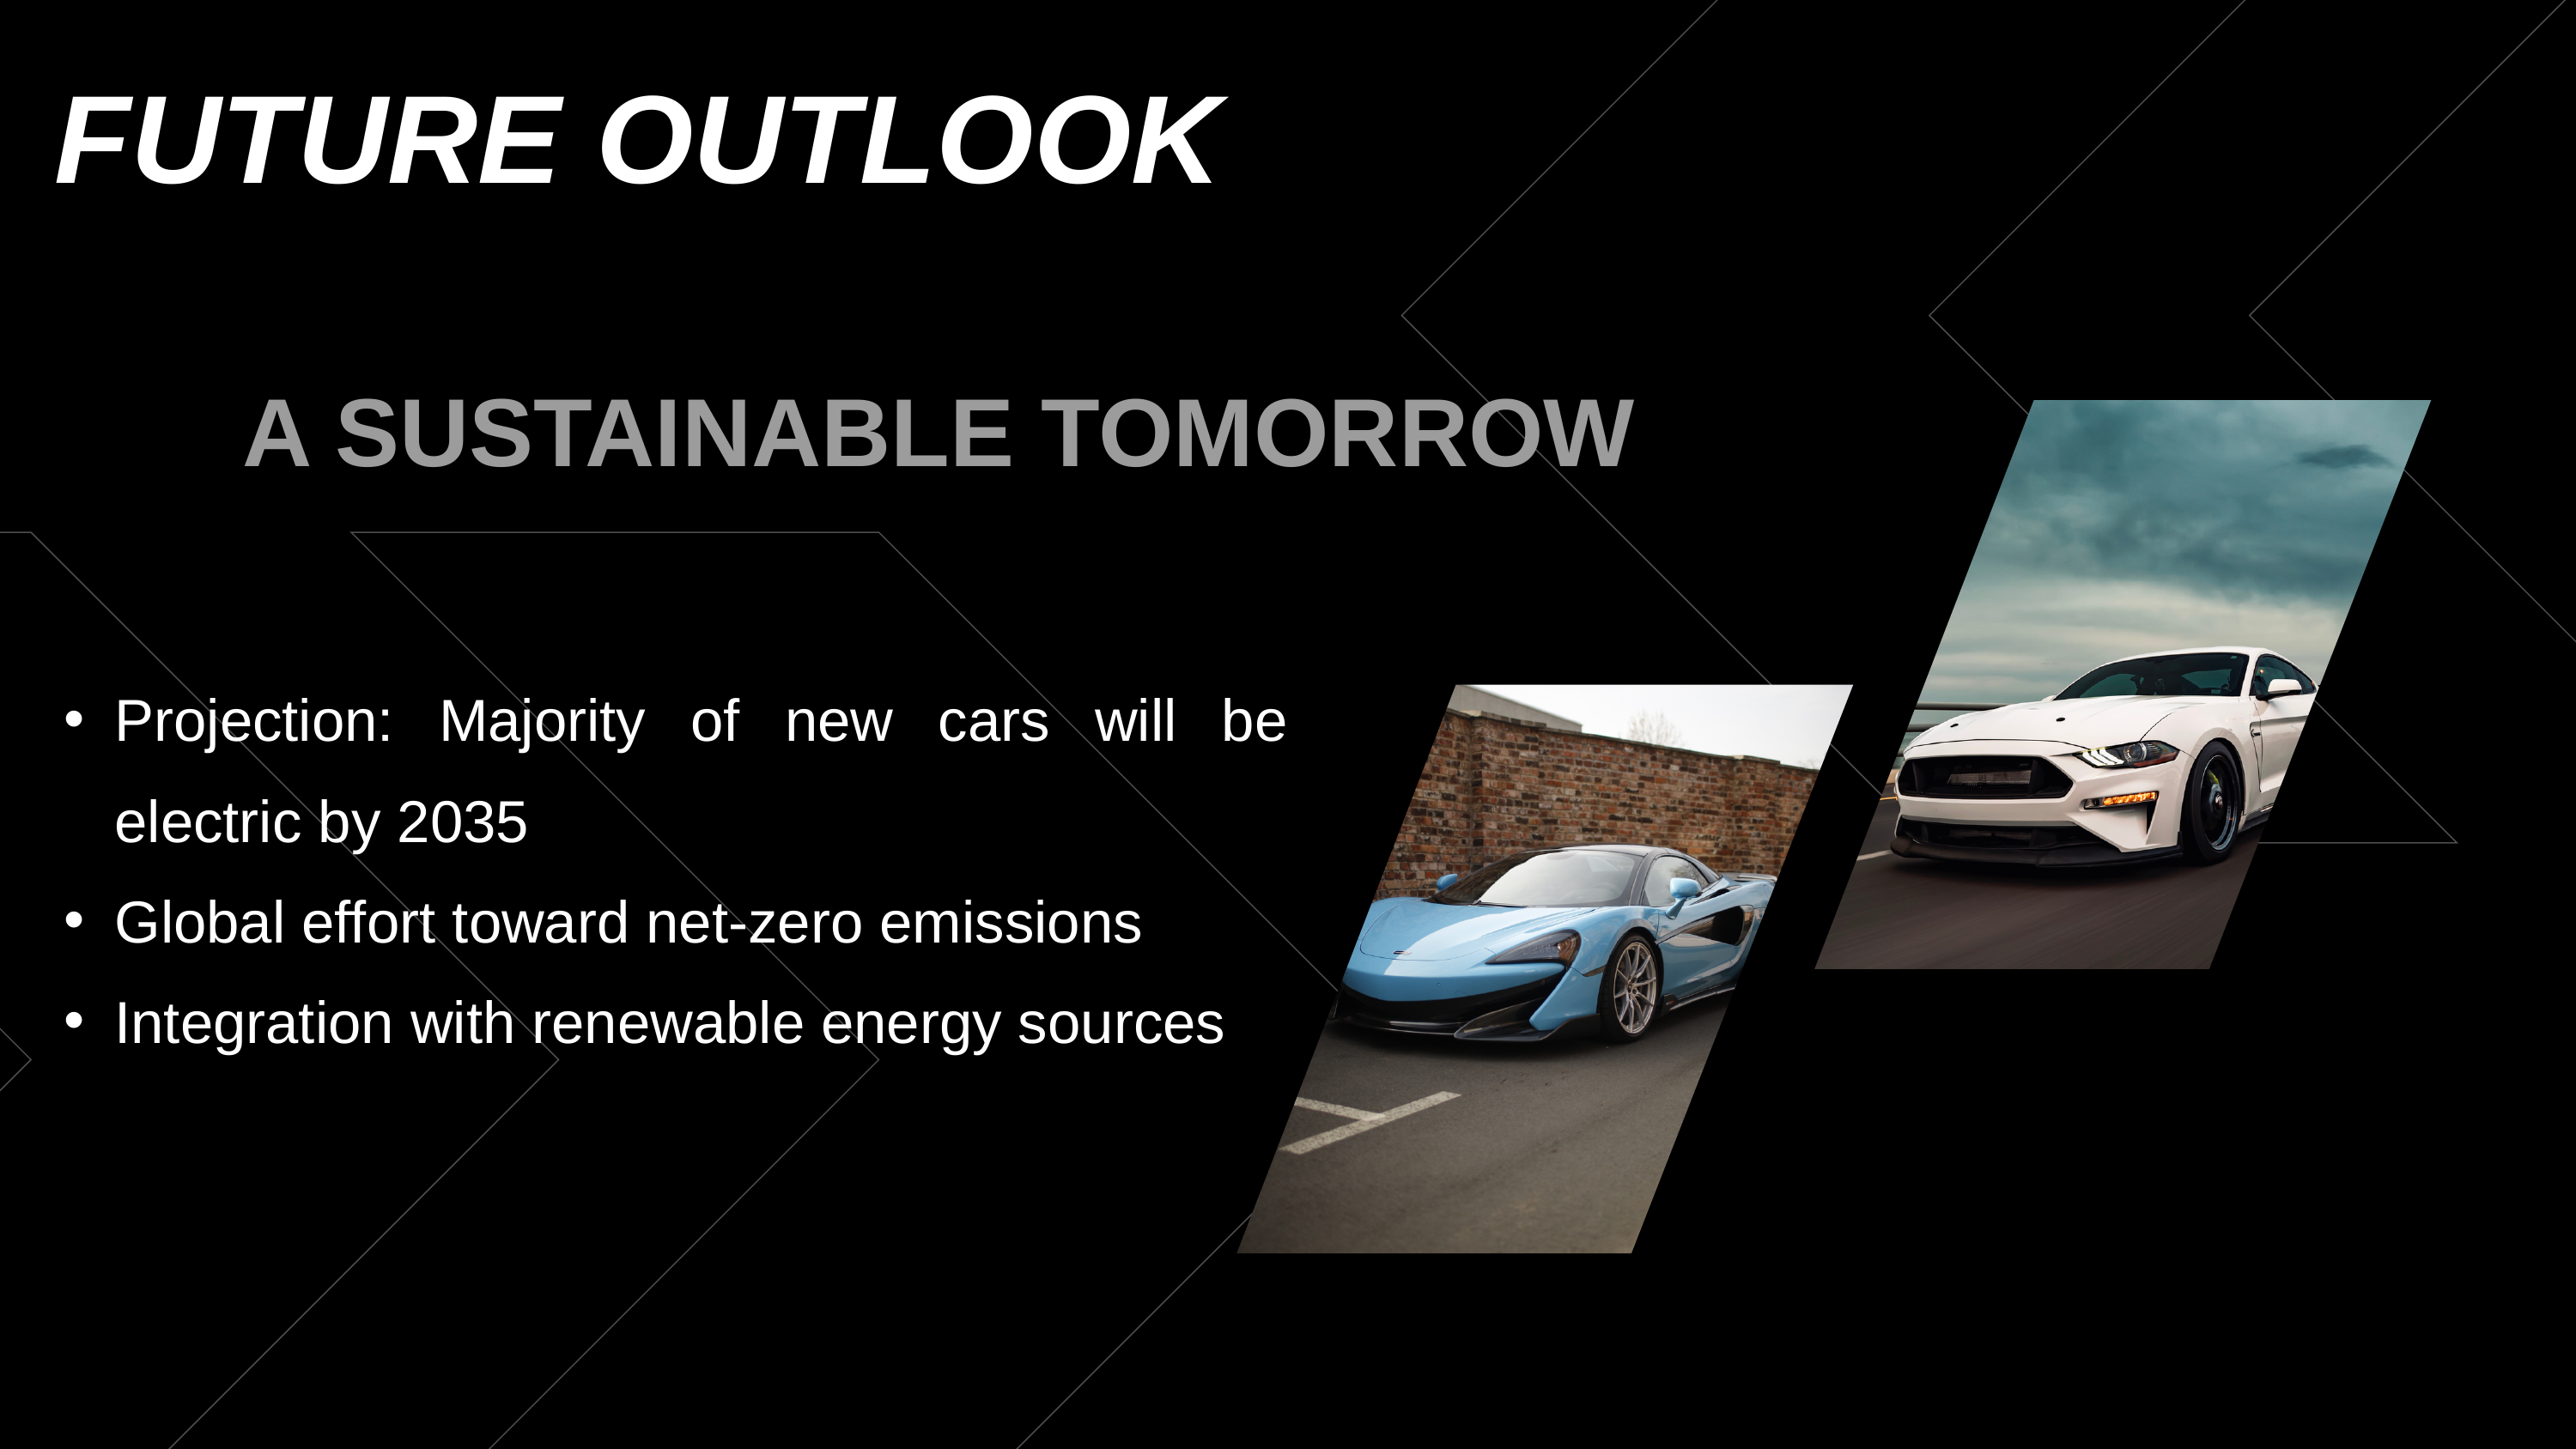

FUTURE OUTLOOK
A SUSTAINABLE TOMORROW

Projection: Majority of new cars will be electric by 2035
Global effort toward net-zero emissions
Integration with renewable energy sources